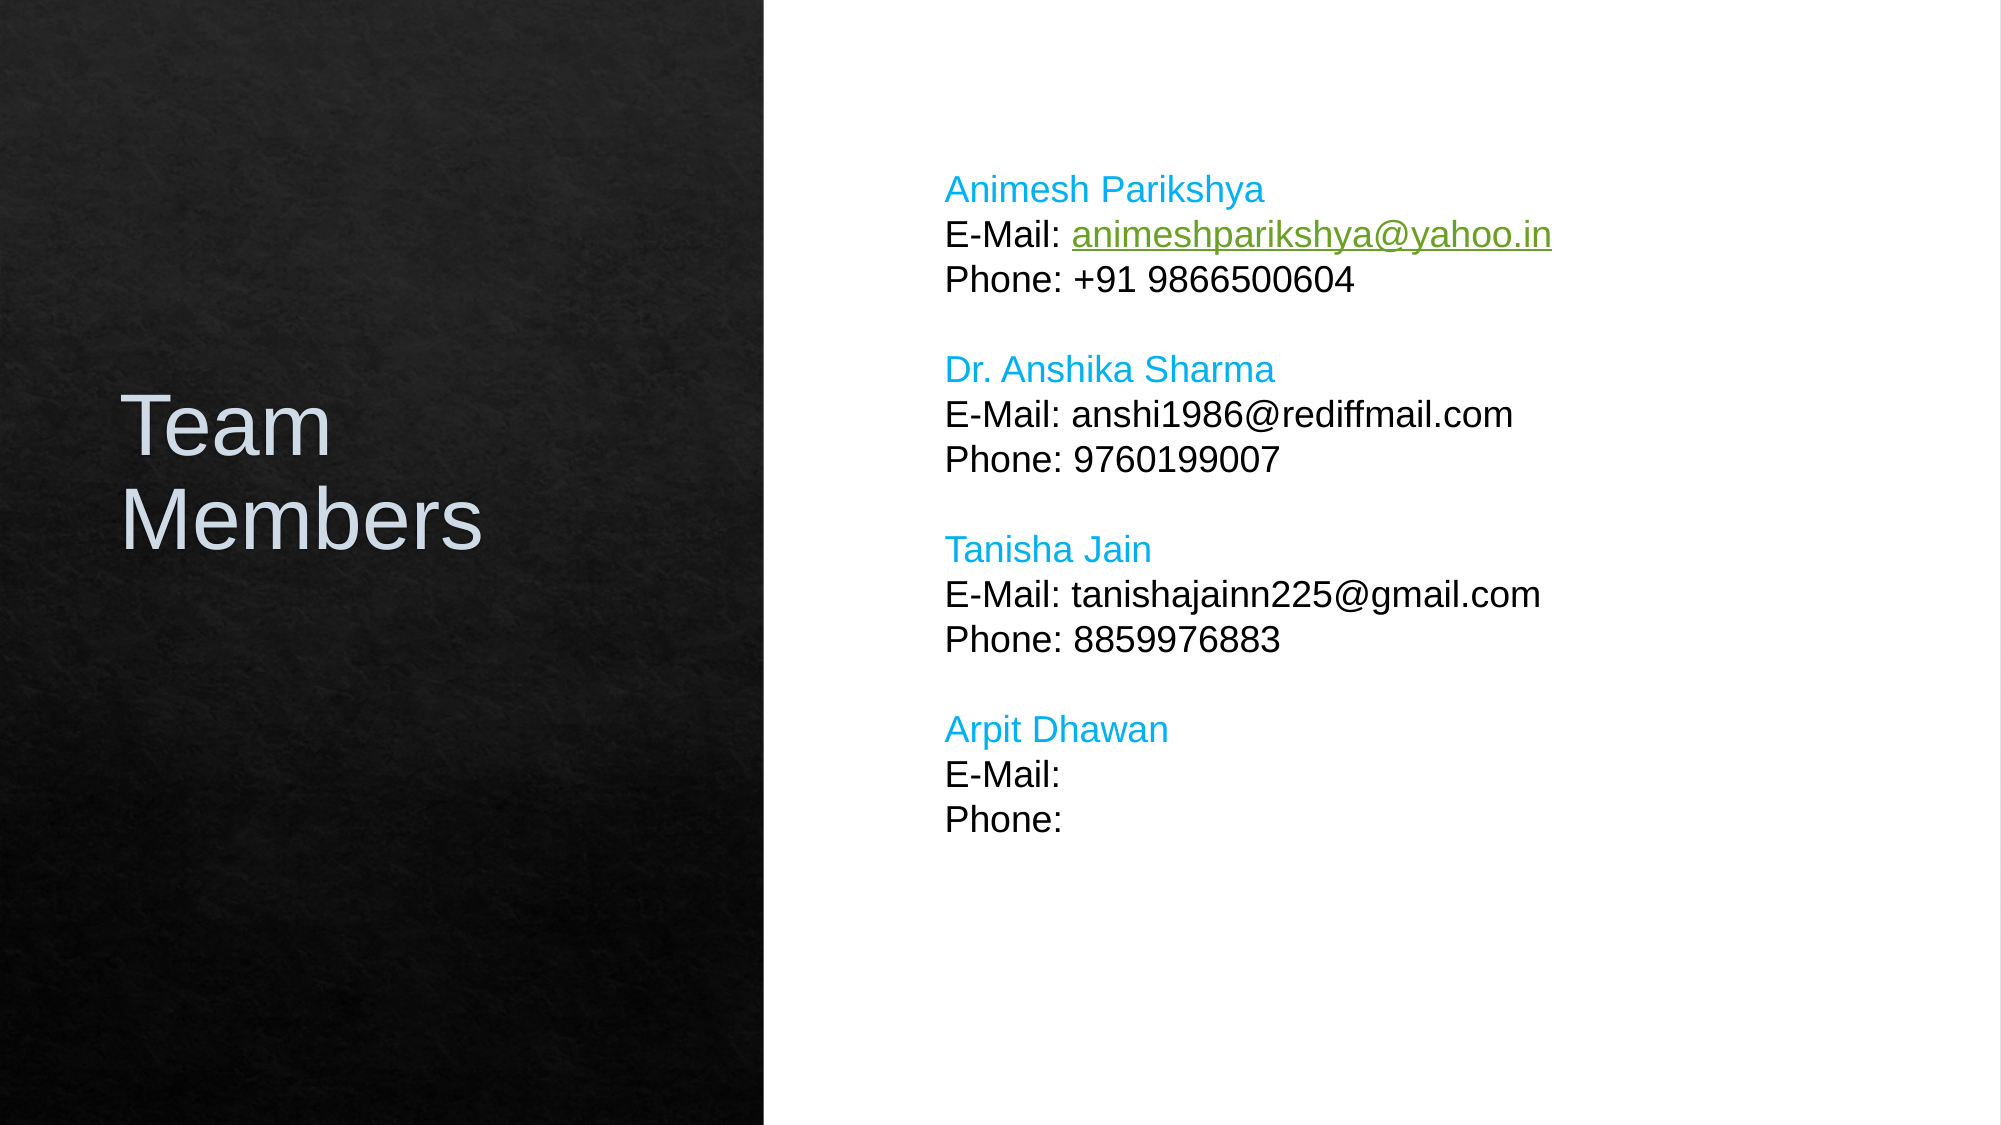

Animesh Parikshya
E-Mail: animeshparikshya@yahoo.in
Phone: +91 9866500604

Dr. Anshika Sharma
E-Mail: anshi1986@rediffmail.com
Phone: 9760199007

Tanisha Jain
E-Mail: tanishajainn225@gmail.com
Phone: 8859976883

Arpit Dhawan
E-Mail:
Phone:
# Team Members